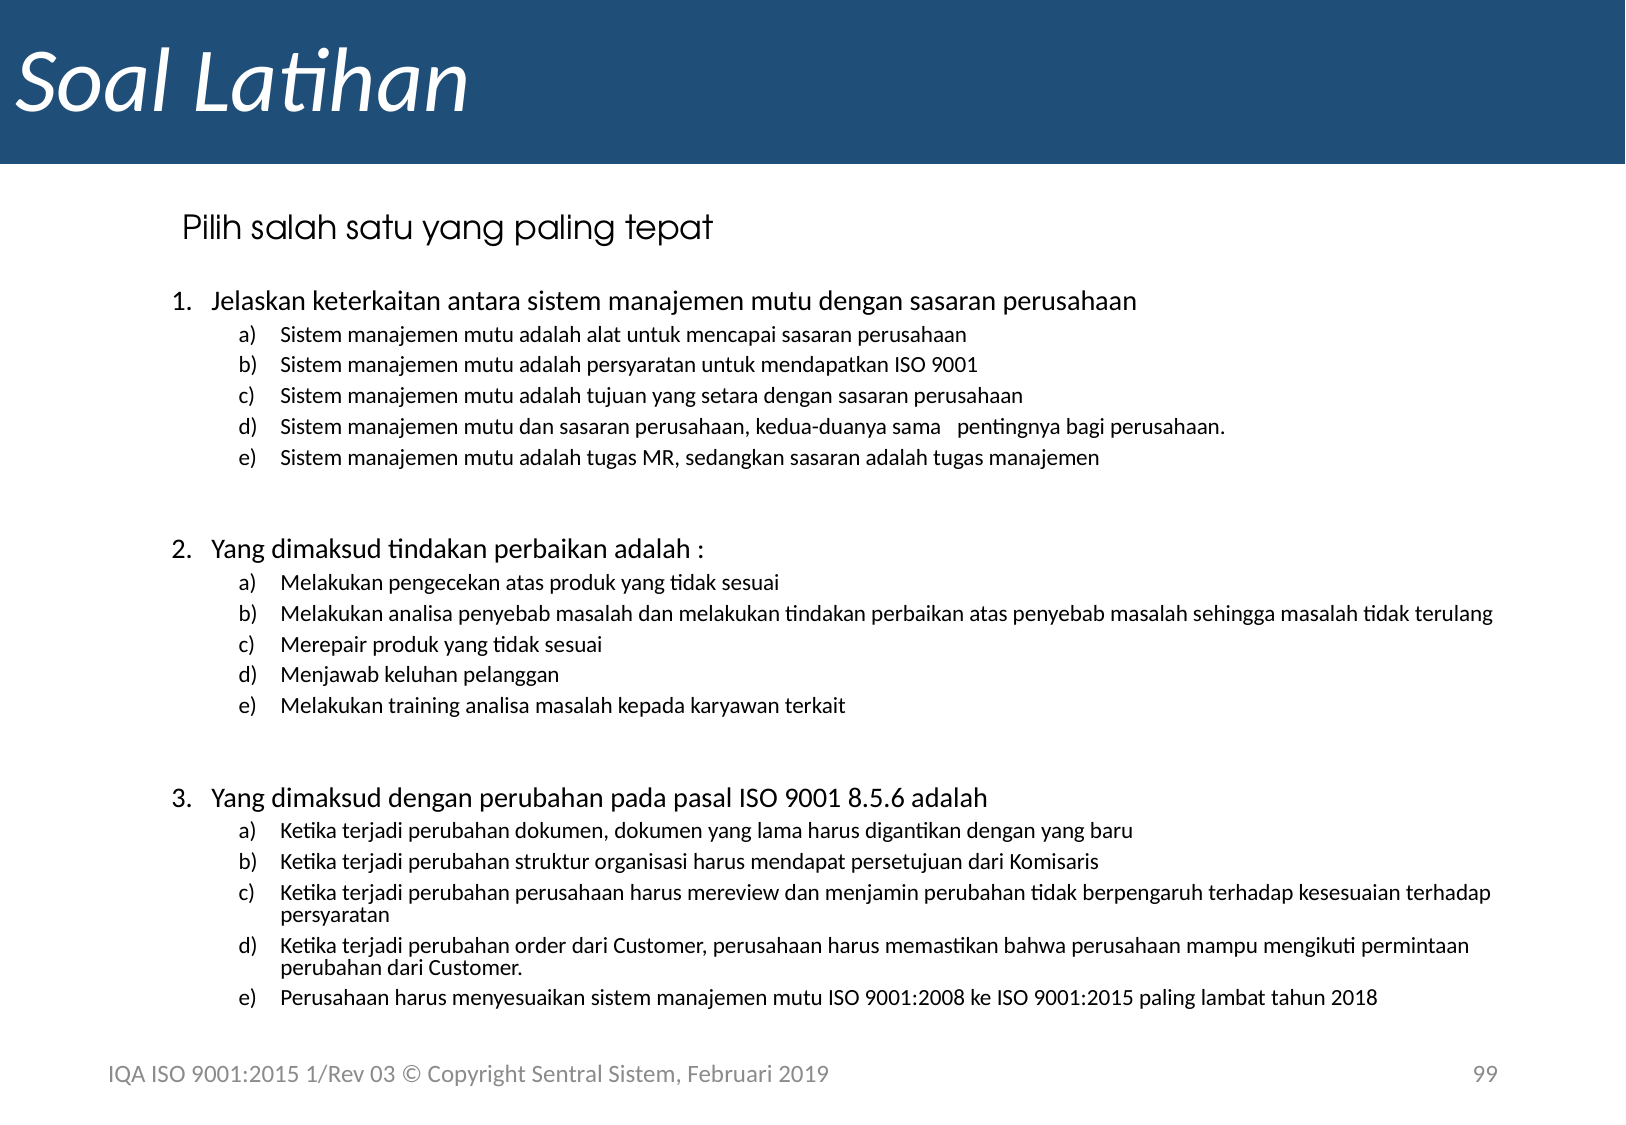

# Soal Latihan
Pilih salah satu yang paling tepat
Jelaskan keterkaitan antara sistem manajemen mutu dengan sasaran perusahaan
Sistem manajemen mutu adalah alat untuk mencapai sasaran perusahaan
Sistem manajemen mutu adalah persyaratan untuk mendapatkan ISO 9001
Sistem manajemen mutu adalah tujuan yang setara dengan sasaran perusahaan
Sistem manajemen mutu dan sasaran perusahaan, kedua-duanya sama   pentingnya bagi perusahaan.
Sistem manajemen mutu adalah tugas MR, sedangkan sasaran adalah tugas manajemen

Yang dimaksud tindakan perbaikan adalah :
Melakukan pengecekan atas produk yang tidak sesuai
Melakukan analisa penyebab masalah dan melakukan tindakan perbaikan atas penyebab masalah sehingga masalah tidak terulang
Merepair produk yang tidak sesuai
Menjawab keluhan pelanggan
Melakukan training analisa masalah kepada karyawan terkait

Yang dimaksud dengan perubahan pada pasal ISO 9001 8.5.6 adalah
Ketika terjadi perubahan dokumen, dokumen yang lama harus digantikan dengan yang baru
Ketika terjadi perubahan struktur organisasi harus mendapat persetujuan dari Komisaris
Ketika terjadi perubahan perusahaan harus mereview dan menjamin perubahan tidak berpengaruh terhadap kesesuaian terhadap persyaratan
Ketika terjadi perubahan order dari Customer, perusahaan harus memastikan bahwa perusahaan mampu mengikuti permintaan perubahan dari Customer.
Perusahaan harus menyesuaikan sistem manajemen mutu ISO 9001:2008 ke ISO 9001:2015 paling lambat tahun 2018
IQA ISO 9001:2015 1/Rev 03 © Copyright Sentral Sistem, Februari 2019
99